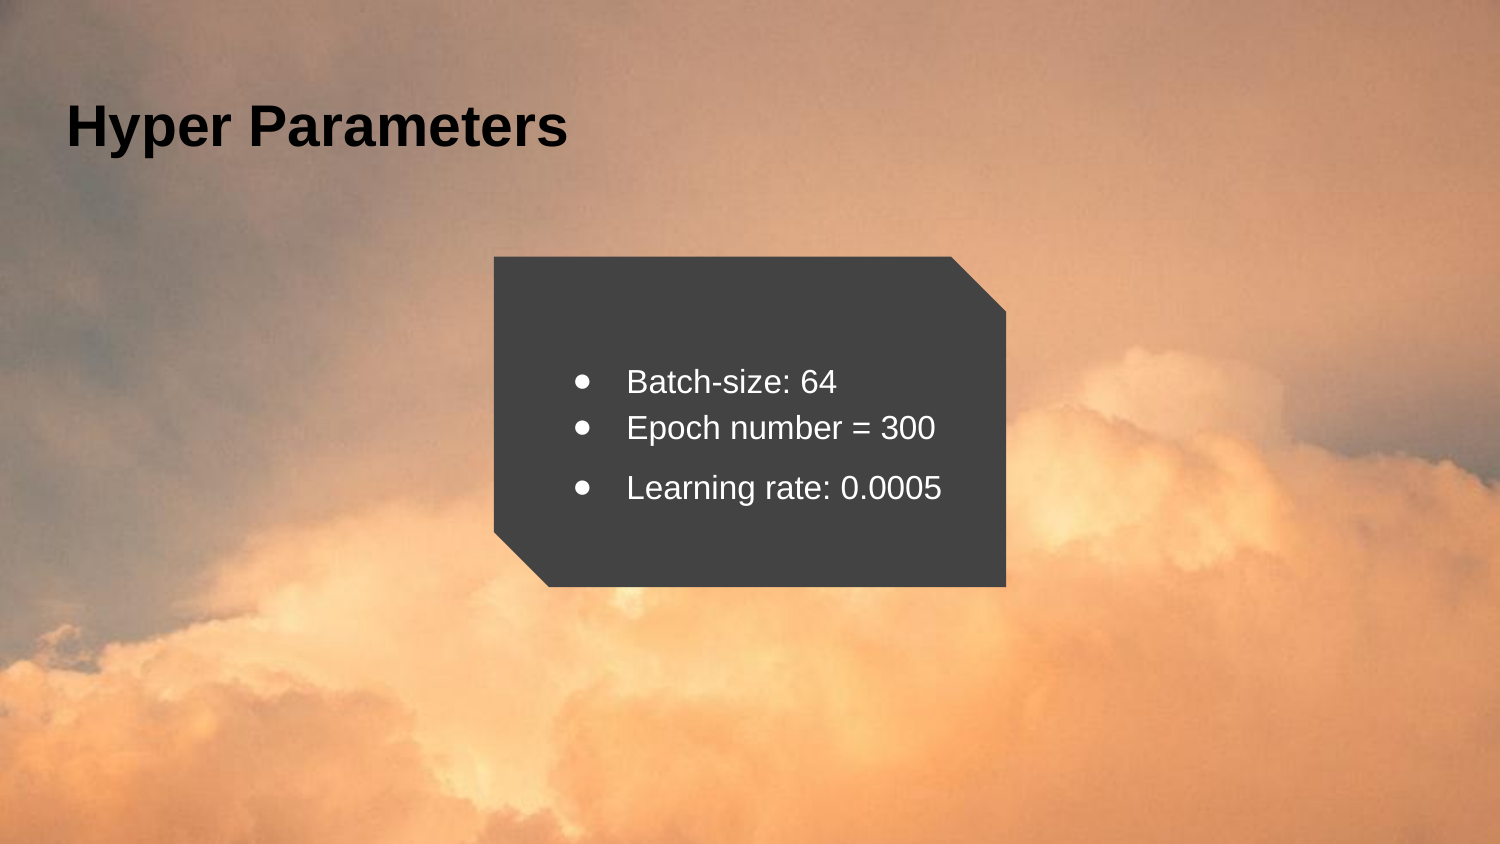

# Hyper Parameters

Batch-size: 64
Epoch number = 300
Learning rate: 0.0005